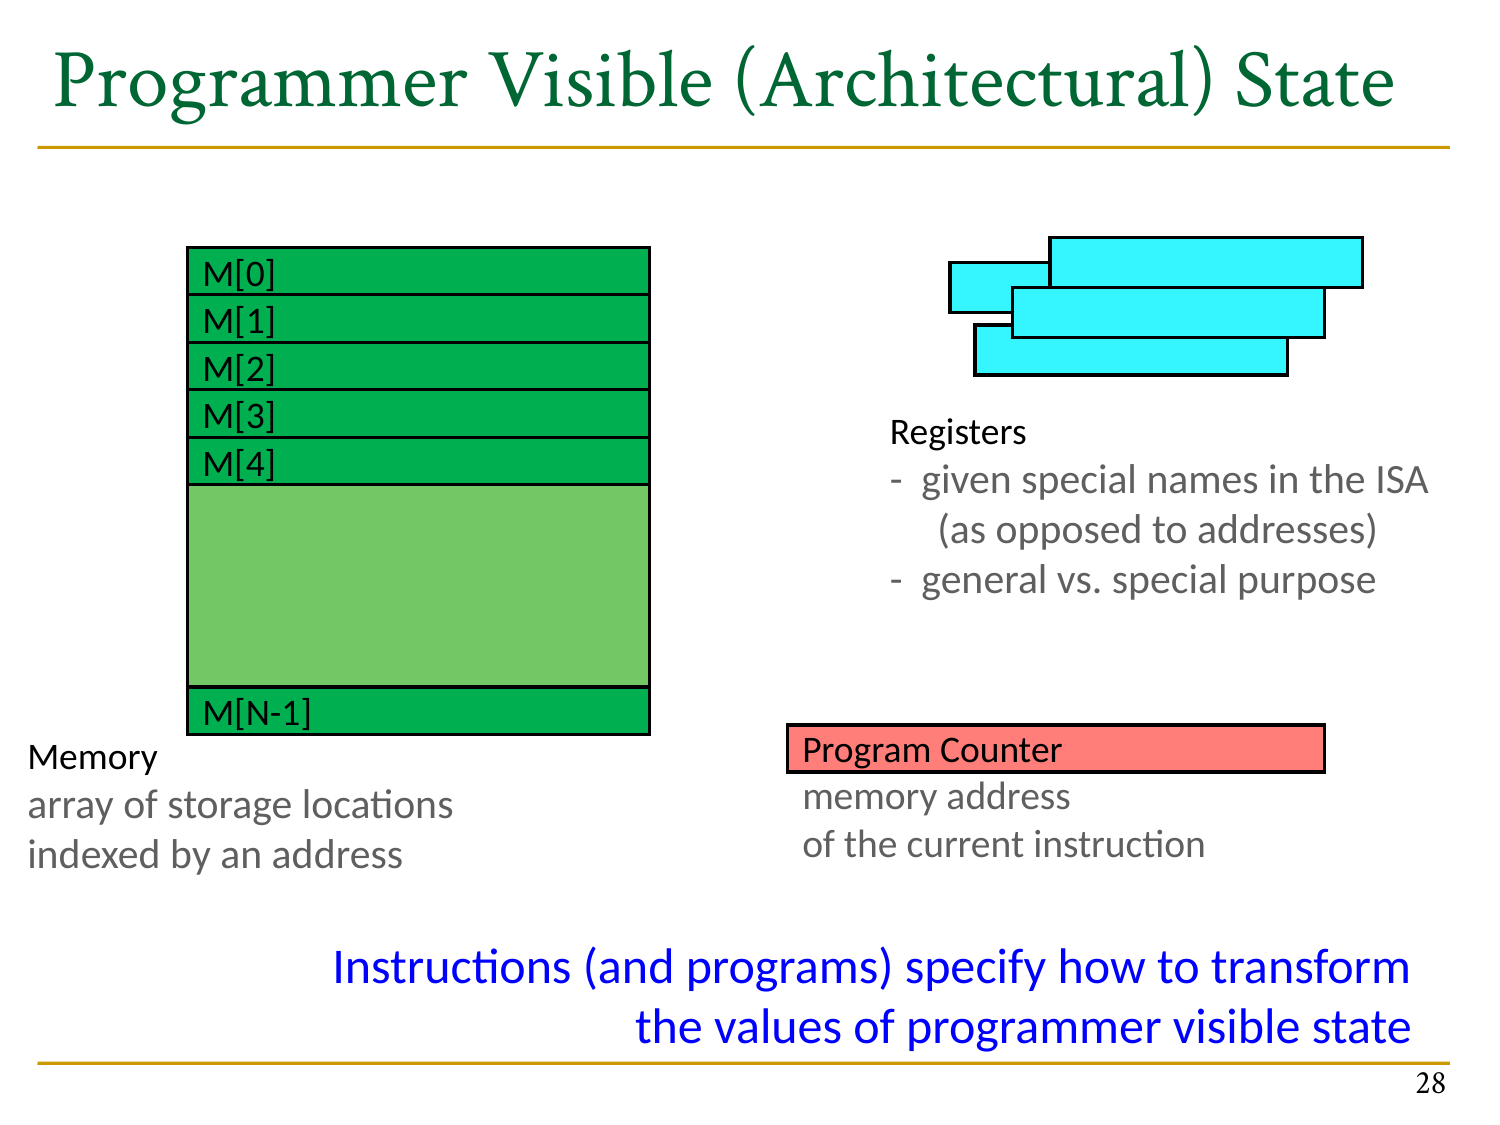

# Programmer Visible (Architectural) State

Registers
-  given special names in the ISA
     (as opposed to addresses)
-  general vs. special purpose

M[0]
M[1]
M[2]
M[3]
M[4]
M[N-1]
Memory
array of storage locations
indexed by an address
Program Counter
memory address
of the current instruction
Instructions (and programs) specify how to transform
             the values of programmer visible state
28